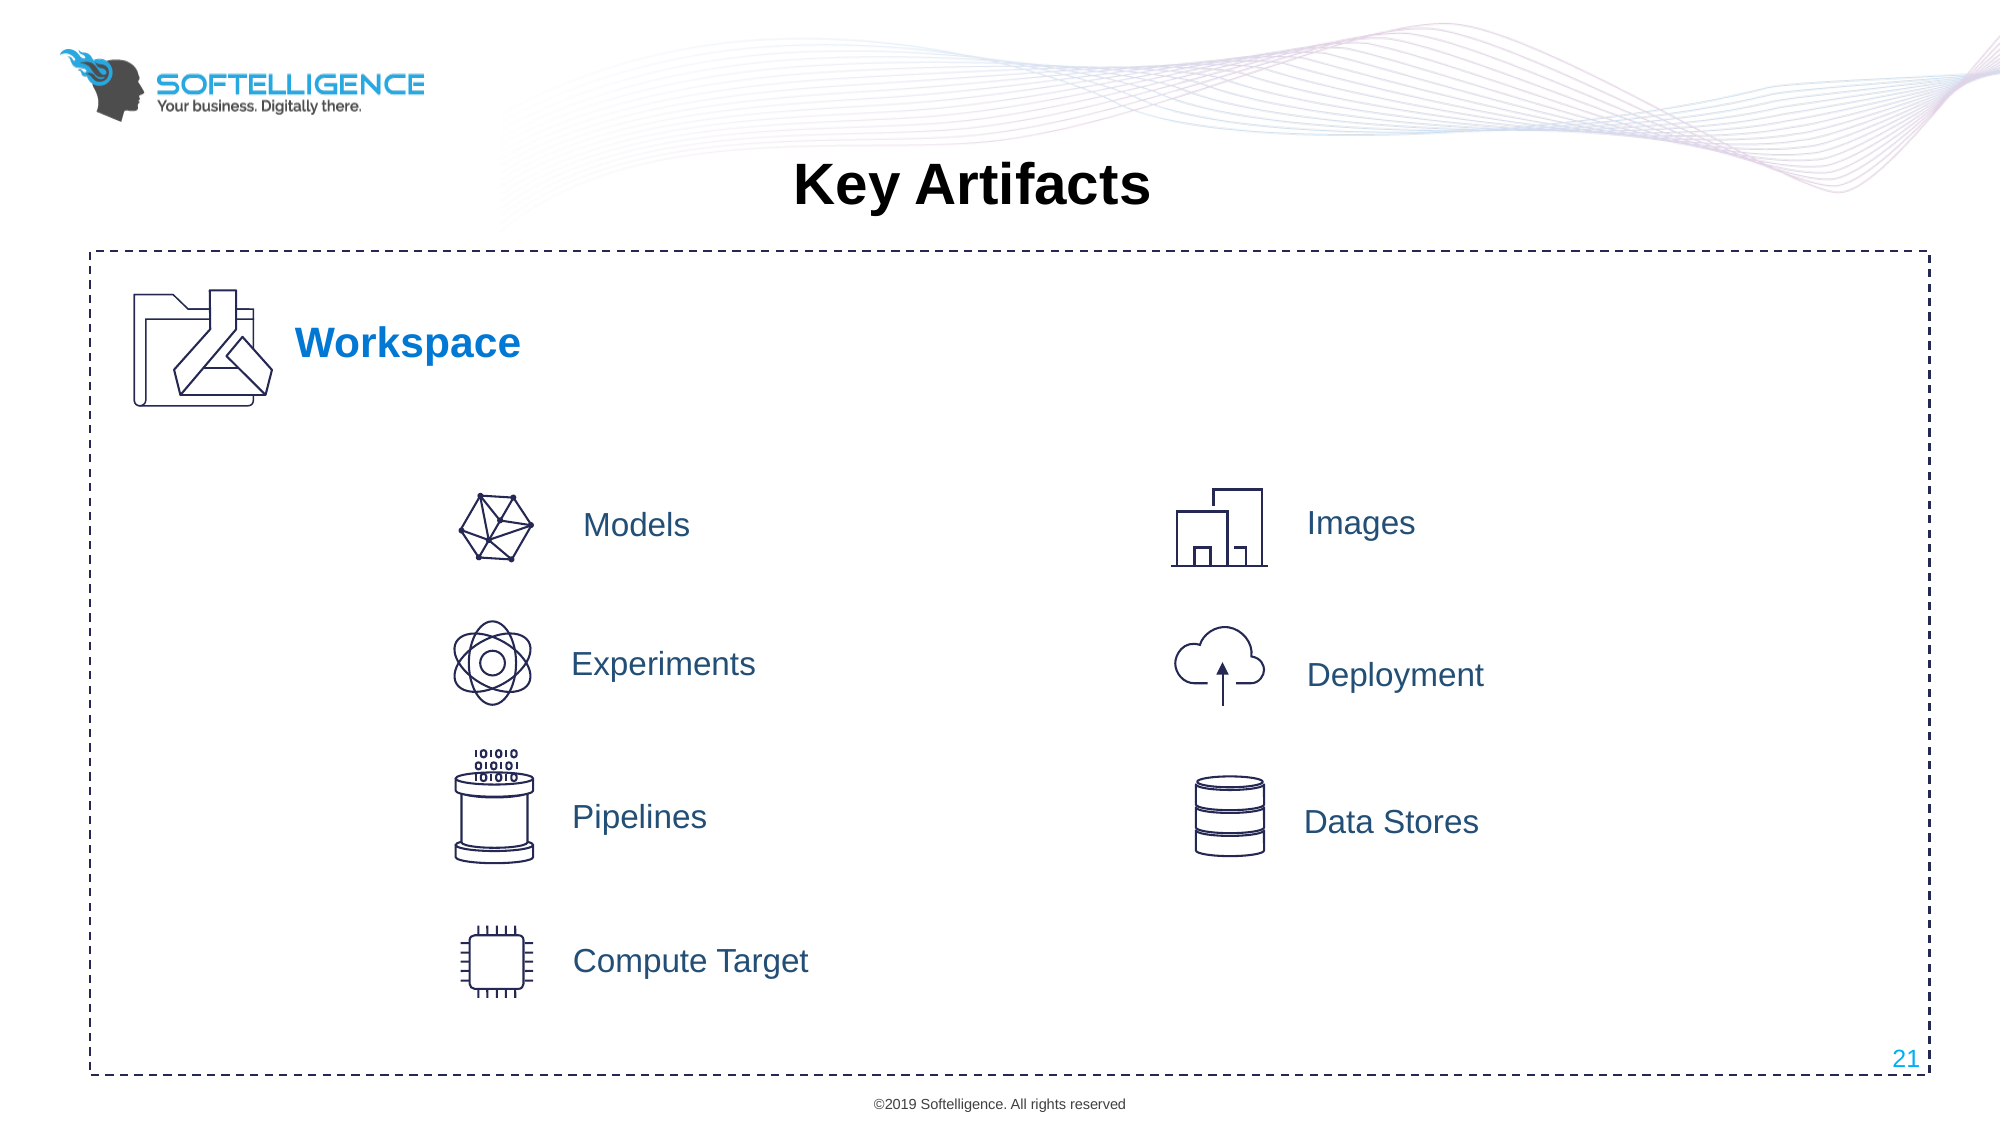

# Key Artifacts

Workspace

Images
Models

Deployment
Experiments

Pipelines
Data Stores

Compute Target
21
©2019 Softelligence. All rights reserved